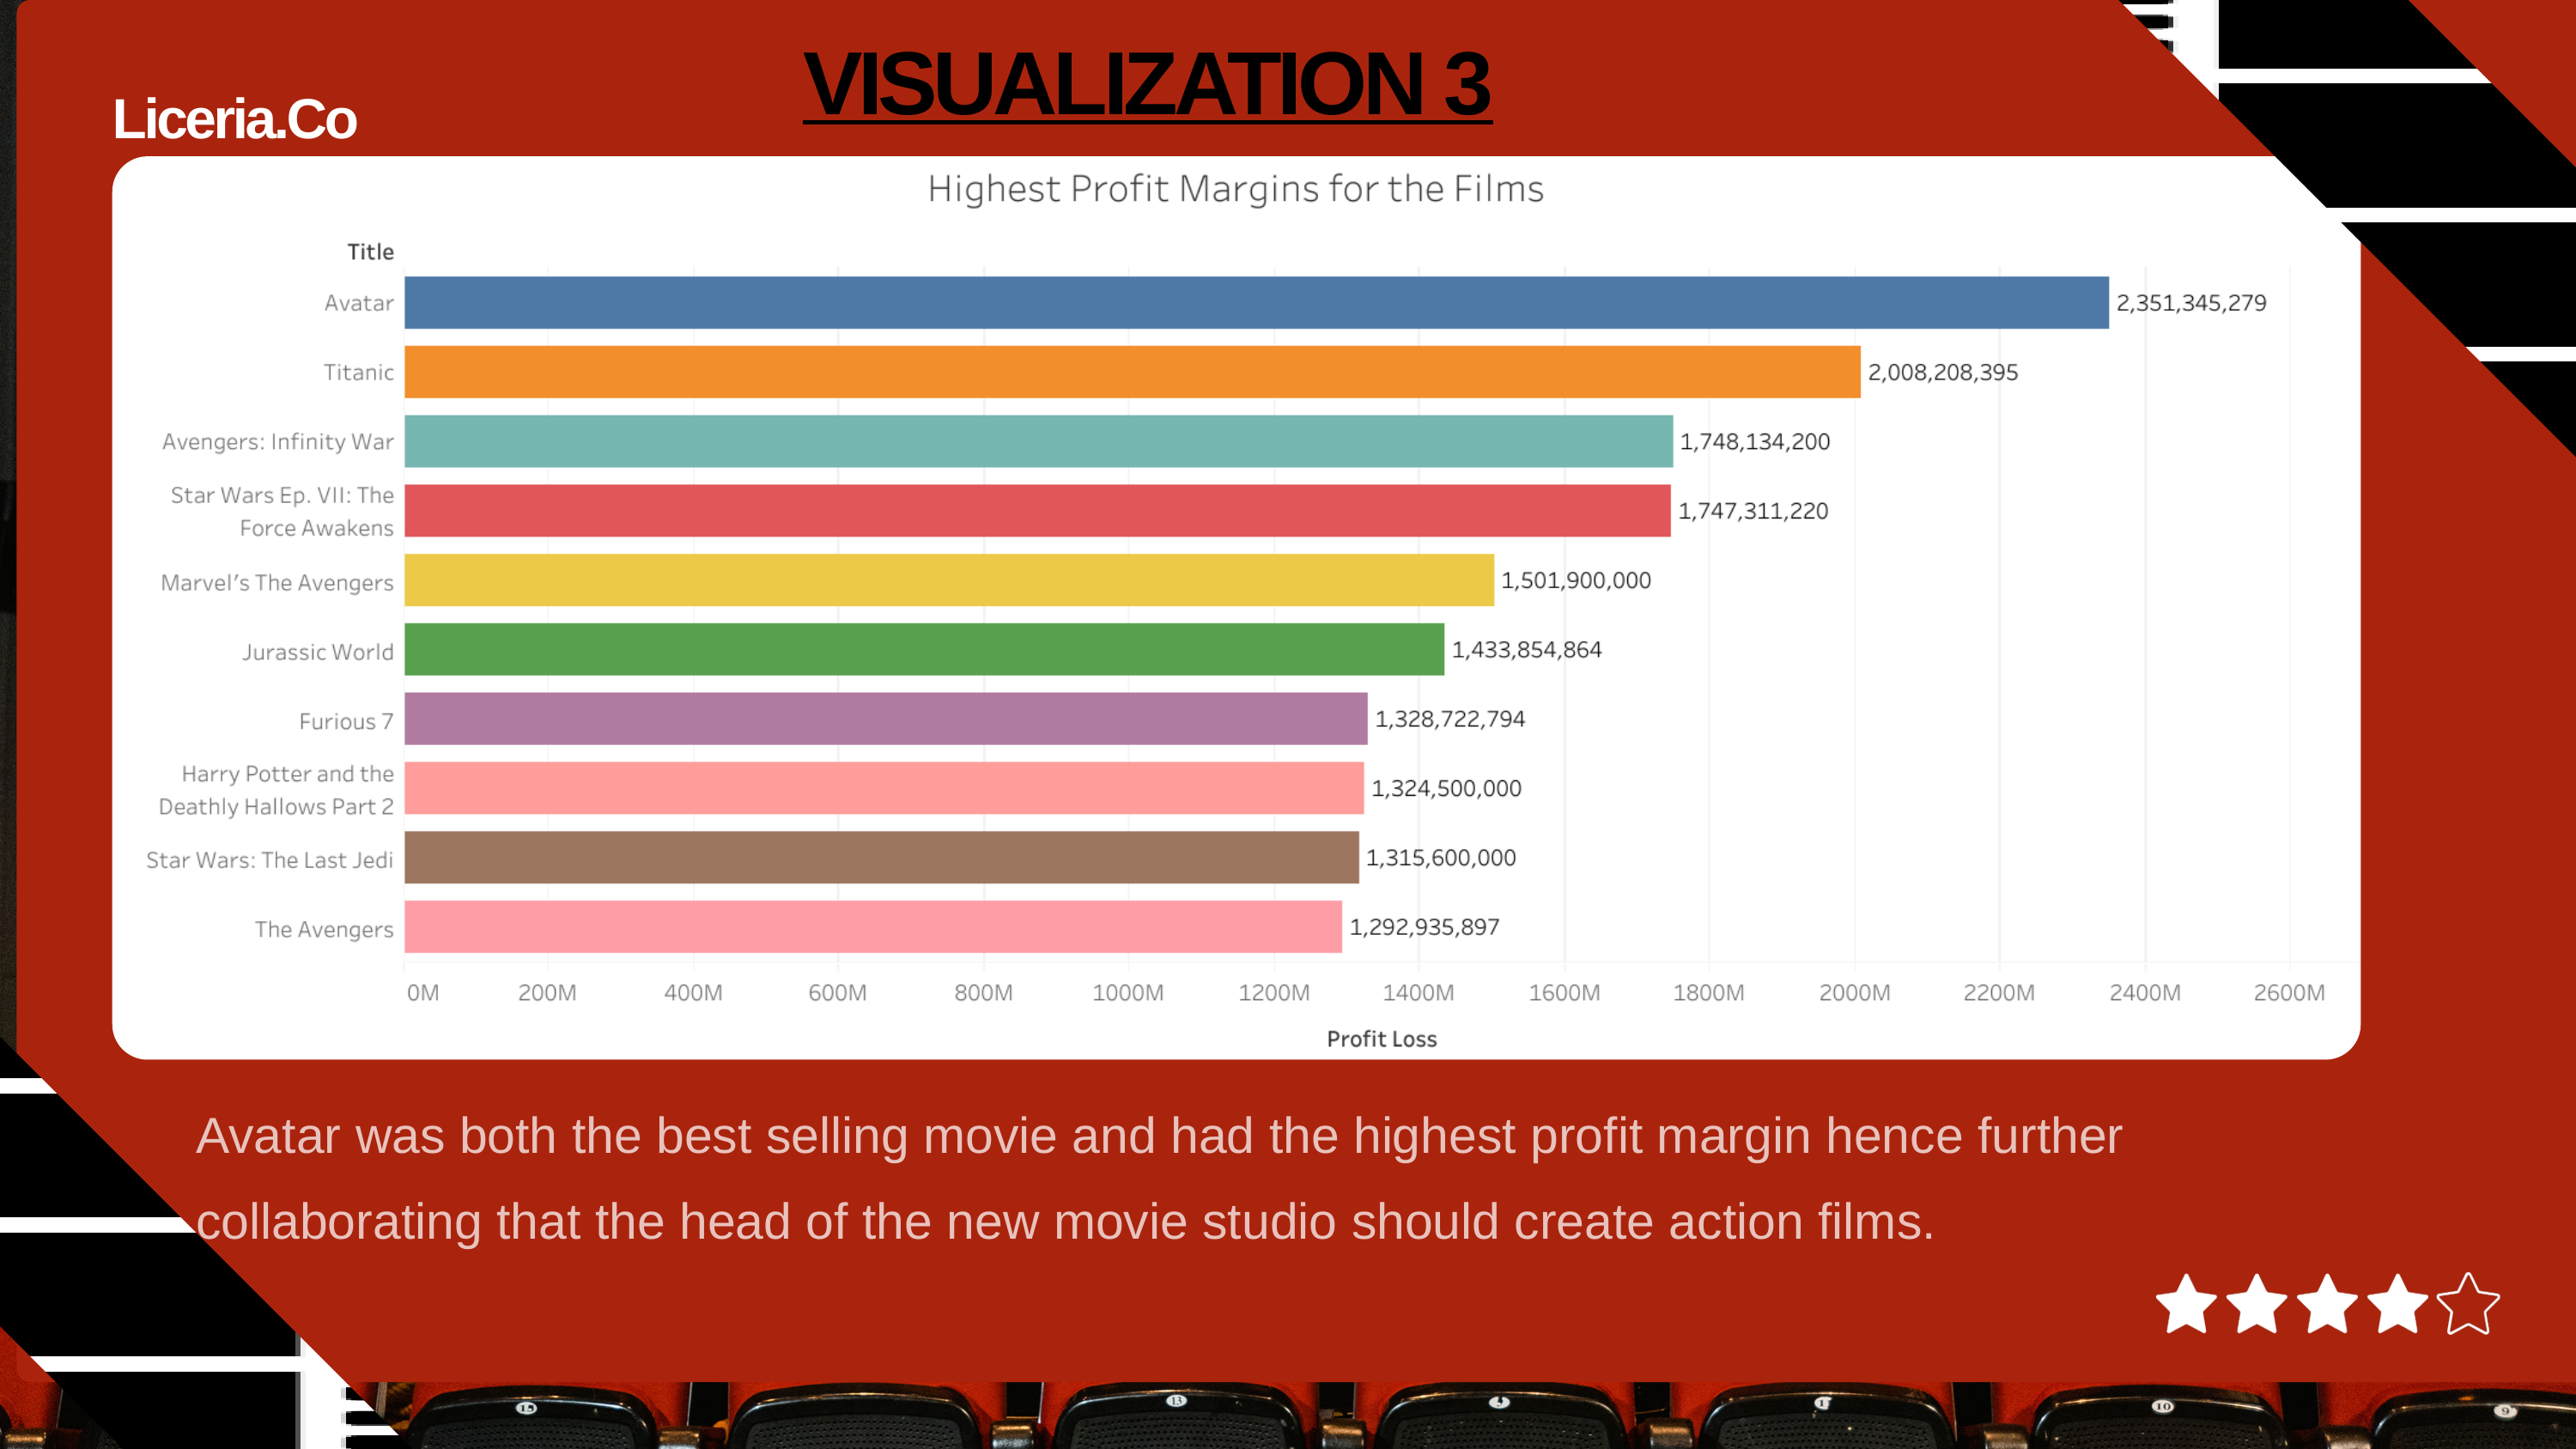

VISUALIZATION 3
Liceria.Co

Avatar was both the best selling movie and had the highest profit margin hence further collaborating that the head of the new movie studio should create action films.